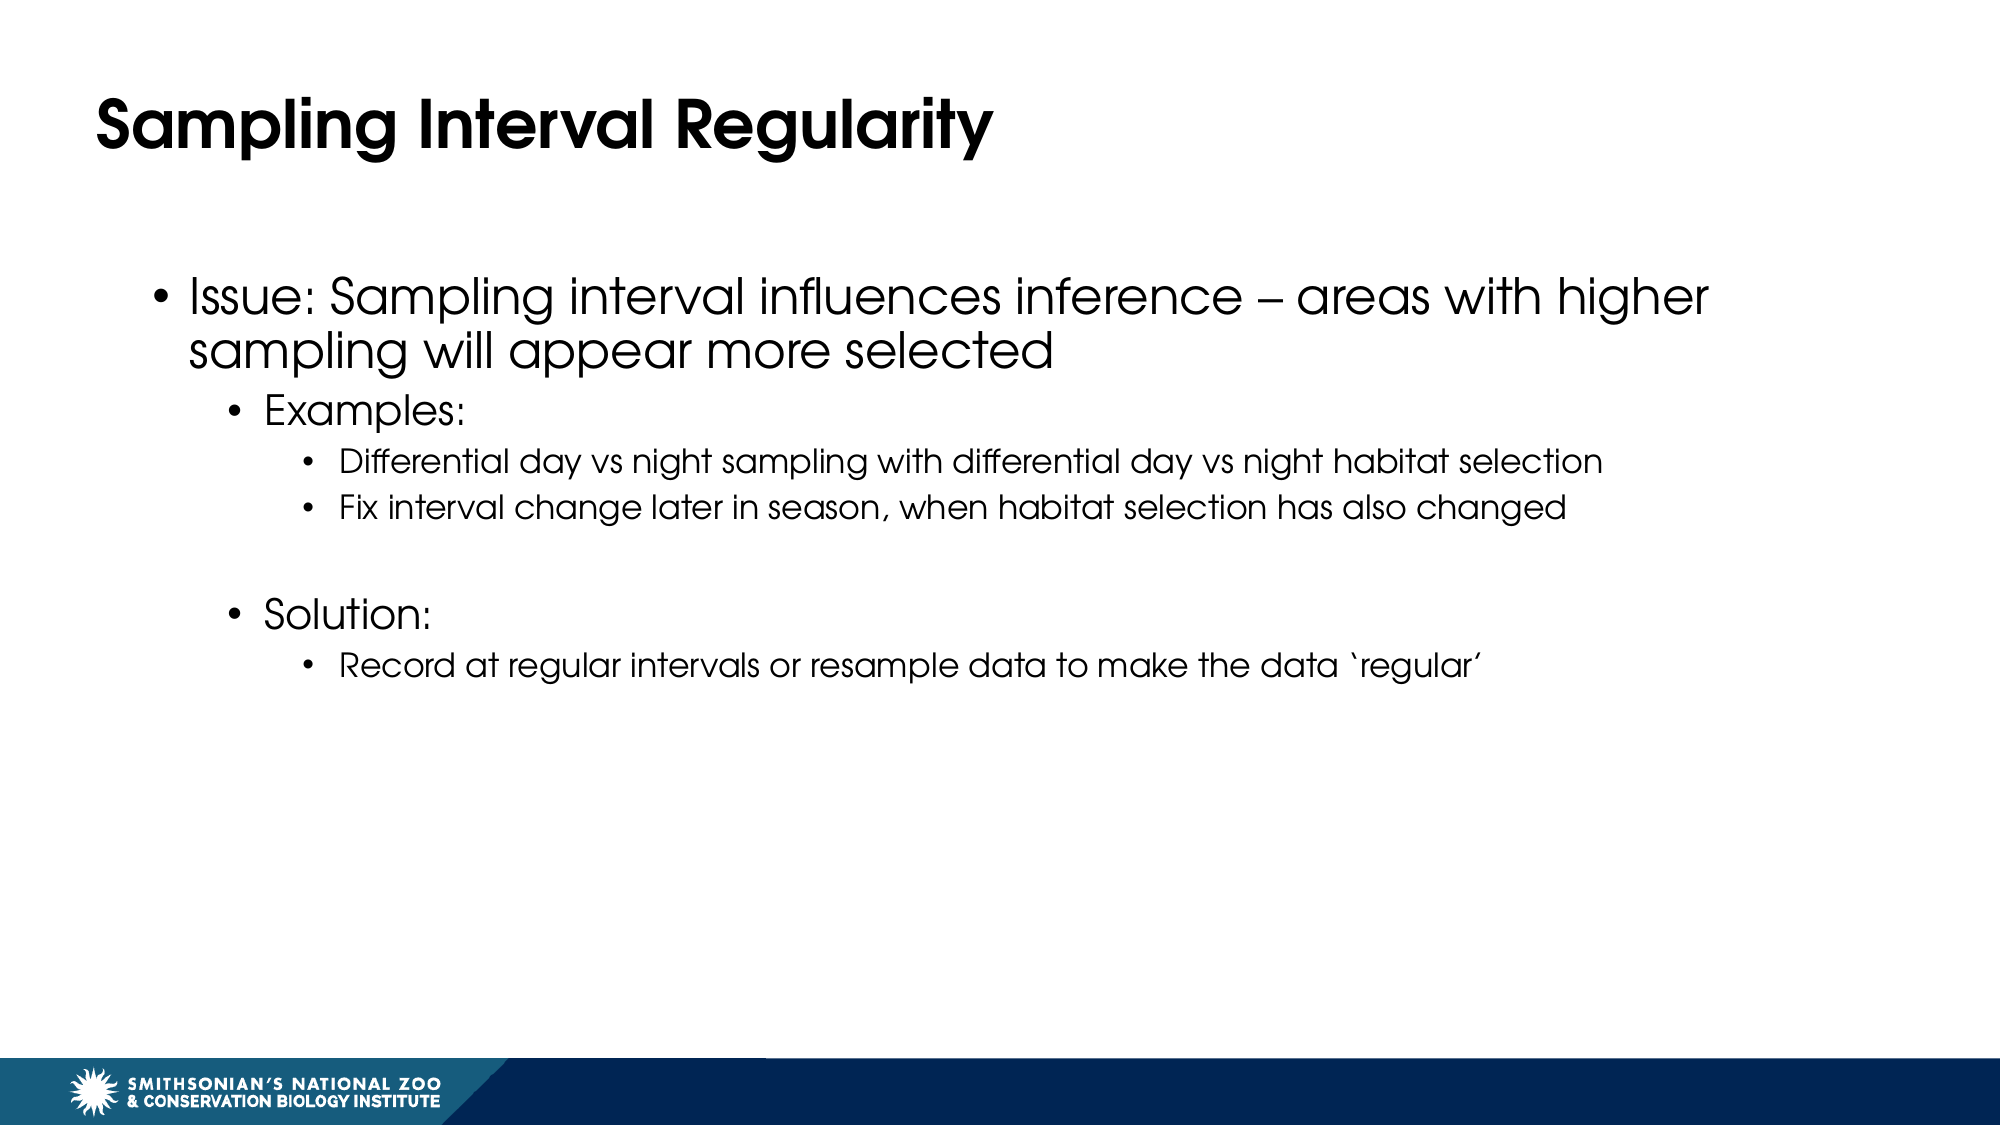

Sampling Interval Regularity
Issue: Sampling interval influences inference – areas with higher sampling will appear more selected
Examples:
Differential day vs night sampling with differential day vs night habitat selection
Fix interval change later in season, when habitat selection has also changed

Solution:
Record at regular intervals or resample data to make the data ‘regular’